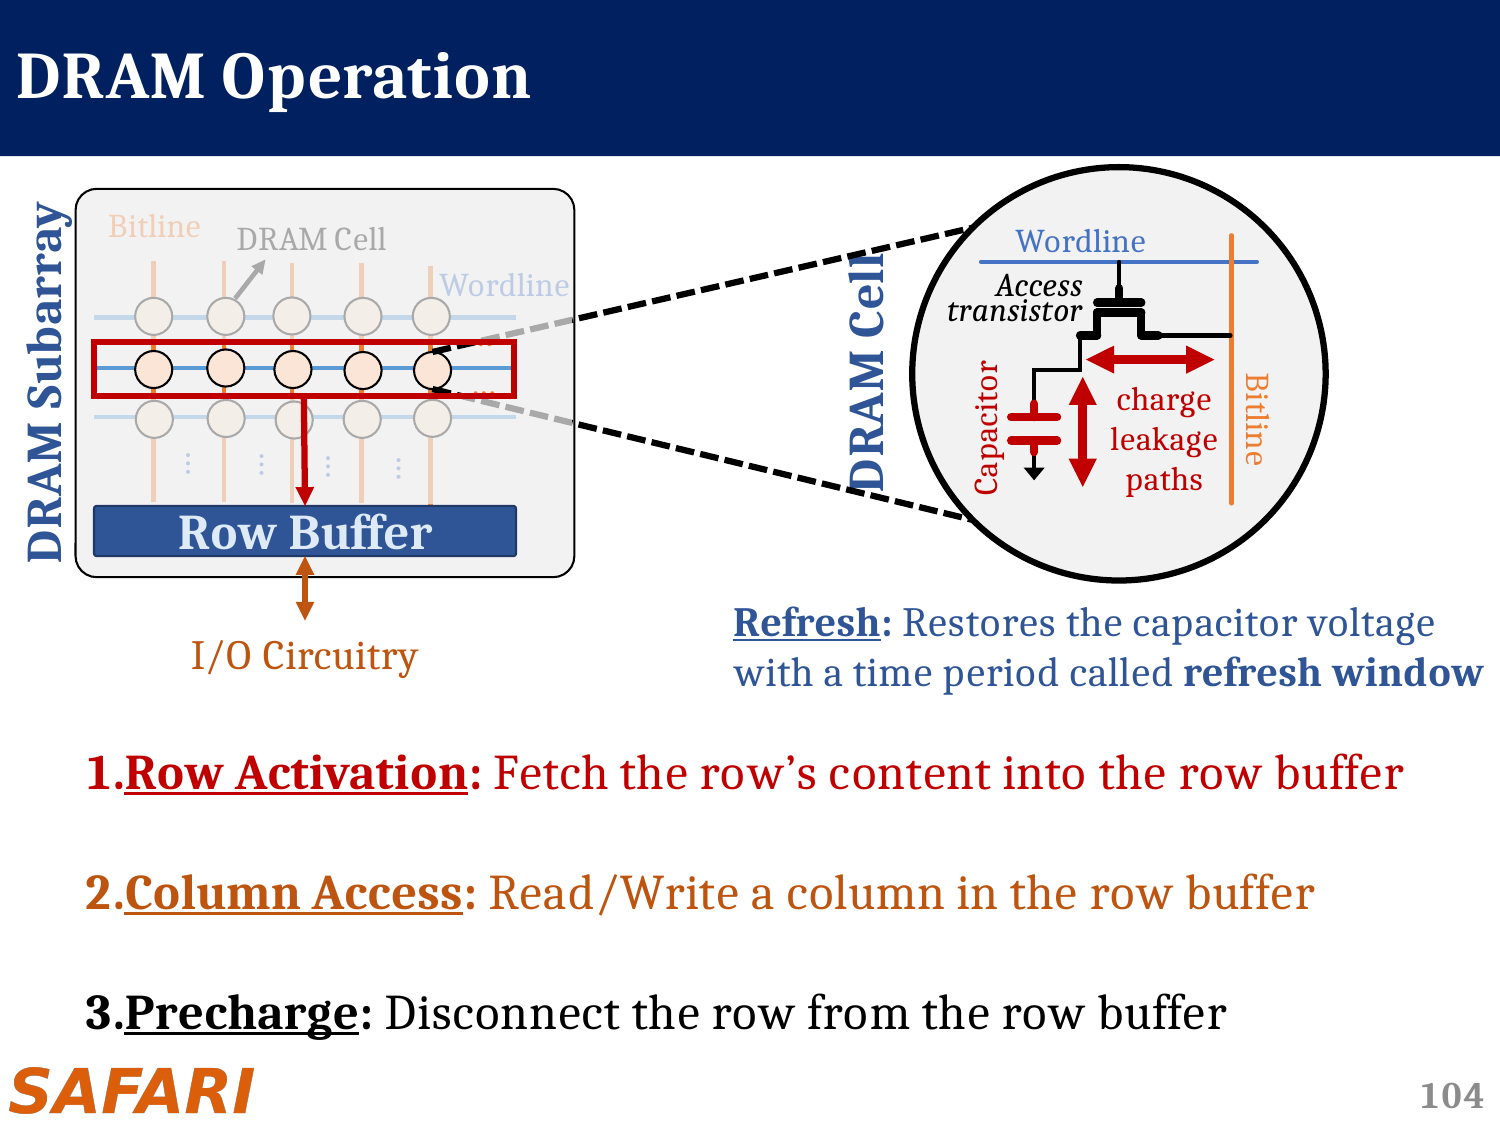

# DRAM Operation

DRAM Cell

Bitline
…
…

DRAM Cell

Wordline
Access transistor
Bitline
Capacitor
Wordline
…
…
…
…
DRAM Subarray
charge
leakage
paths
Row Buffer
I/O Circuitry
Refresh: Restores the capacitor voltage
with a time period called refresh window
Row Activation: Fetch the row’s content into the row buffer

Column Access: Read/Write a column in the row buffer

Precharge: Disconnect the row from the row buffer
104